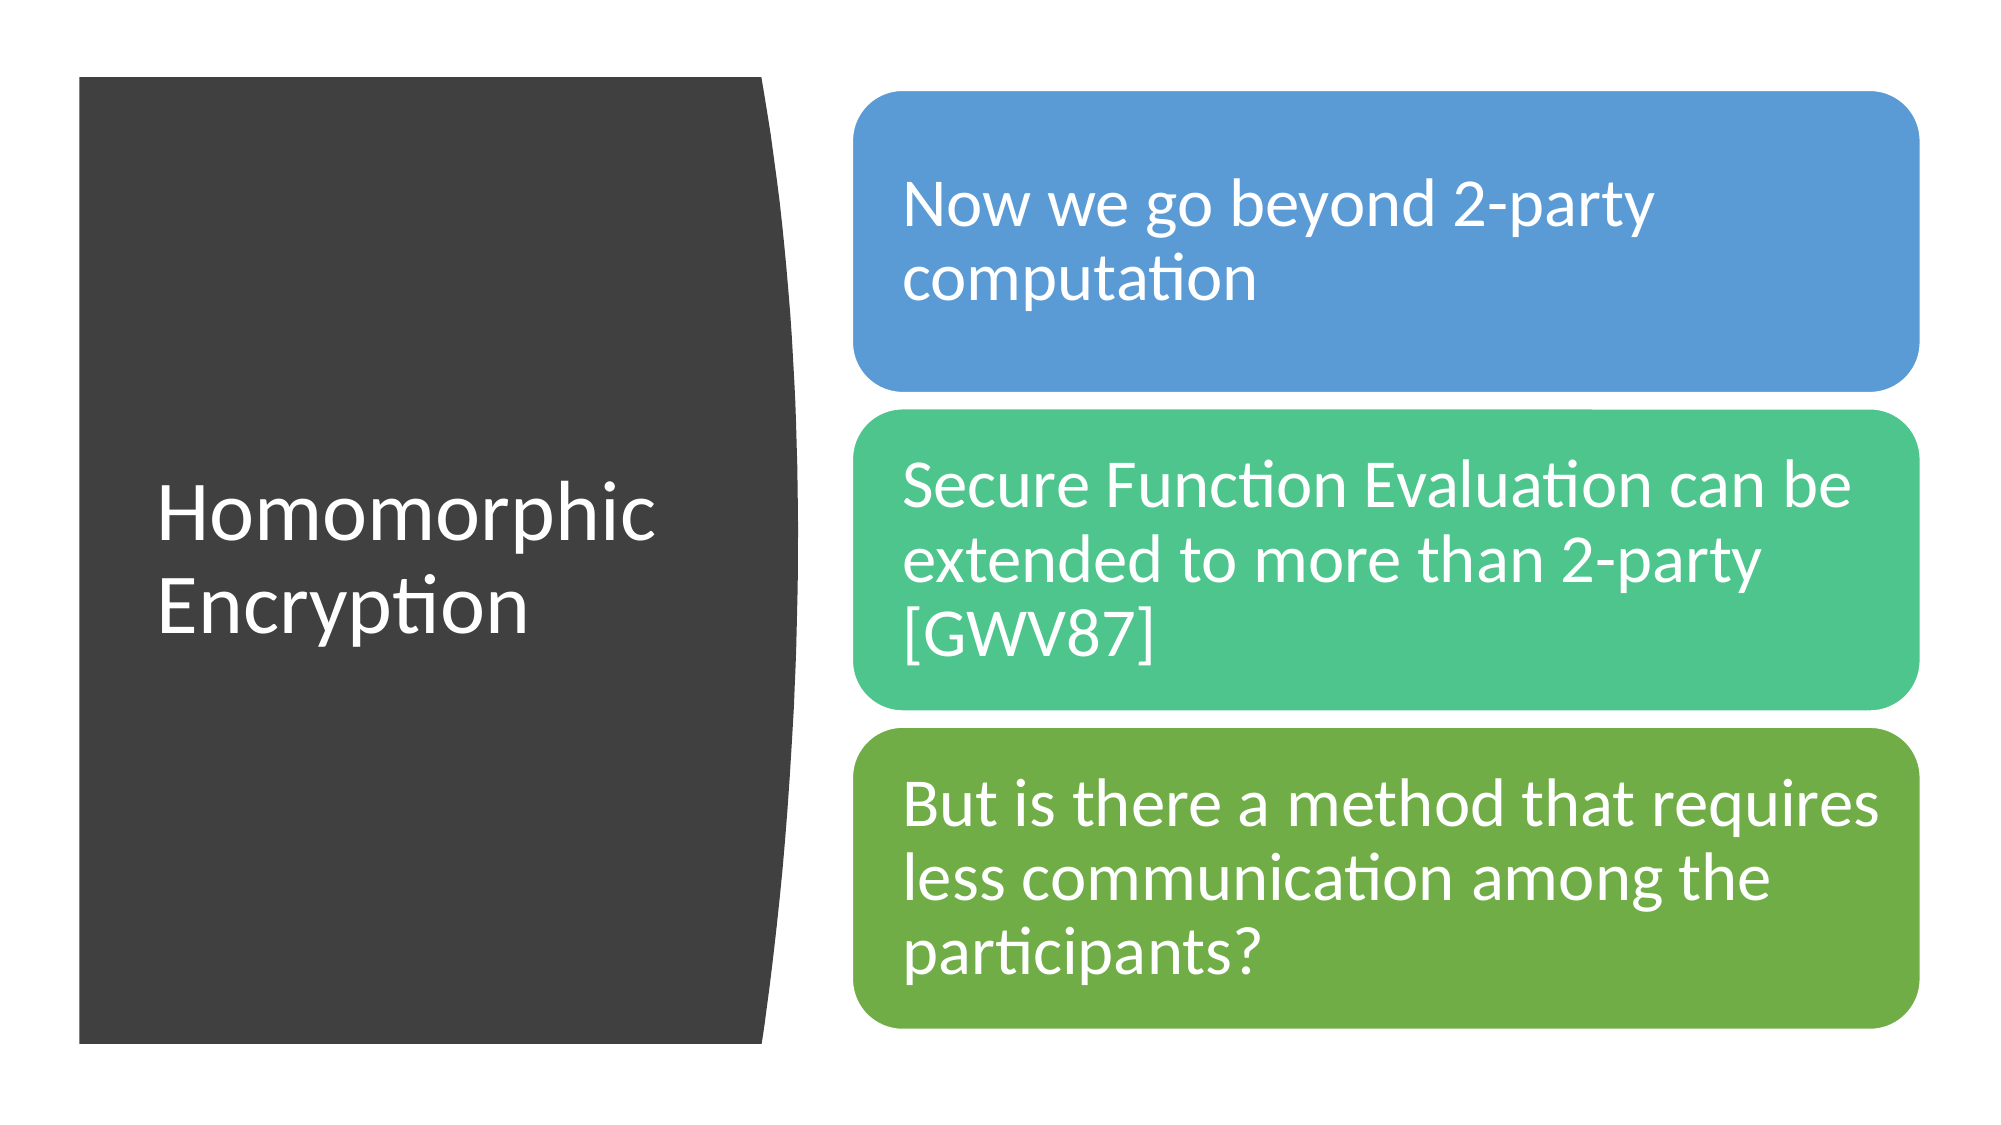

Now we go beyond 2-party computation
Secure Function Evaluation can be extended to more than 2-party [GWV87]
But is there a method that requires less communication among the participants?

# Homomorphic Encryption